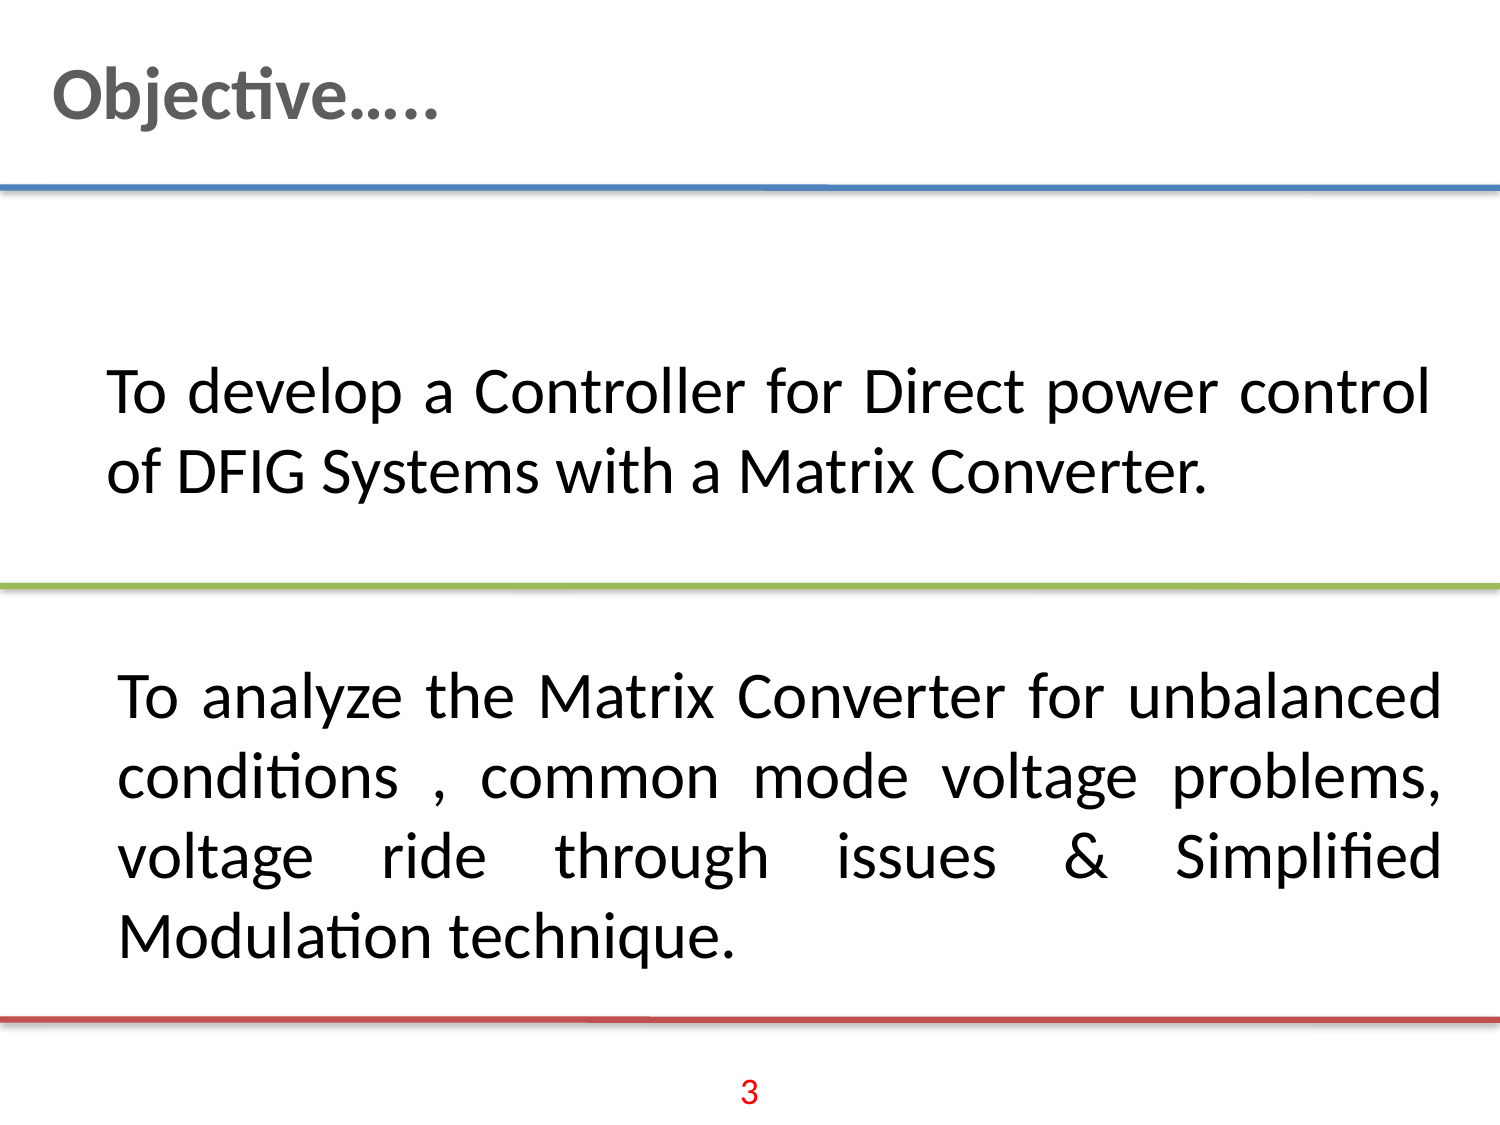

Objective…..
	To develop a Controller for Direct power control of DFIG Systems with a Matrix Converter.

	To analyze the Matrix Converter for unbalanced conditions , common mode voltage problems, voltage ride through issues & Simplified Modulation technique.
3